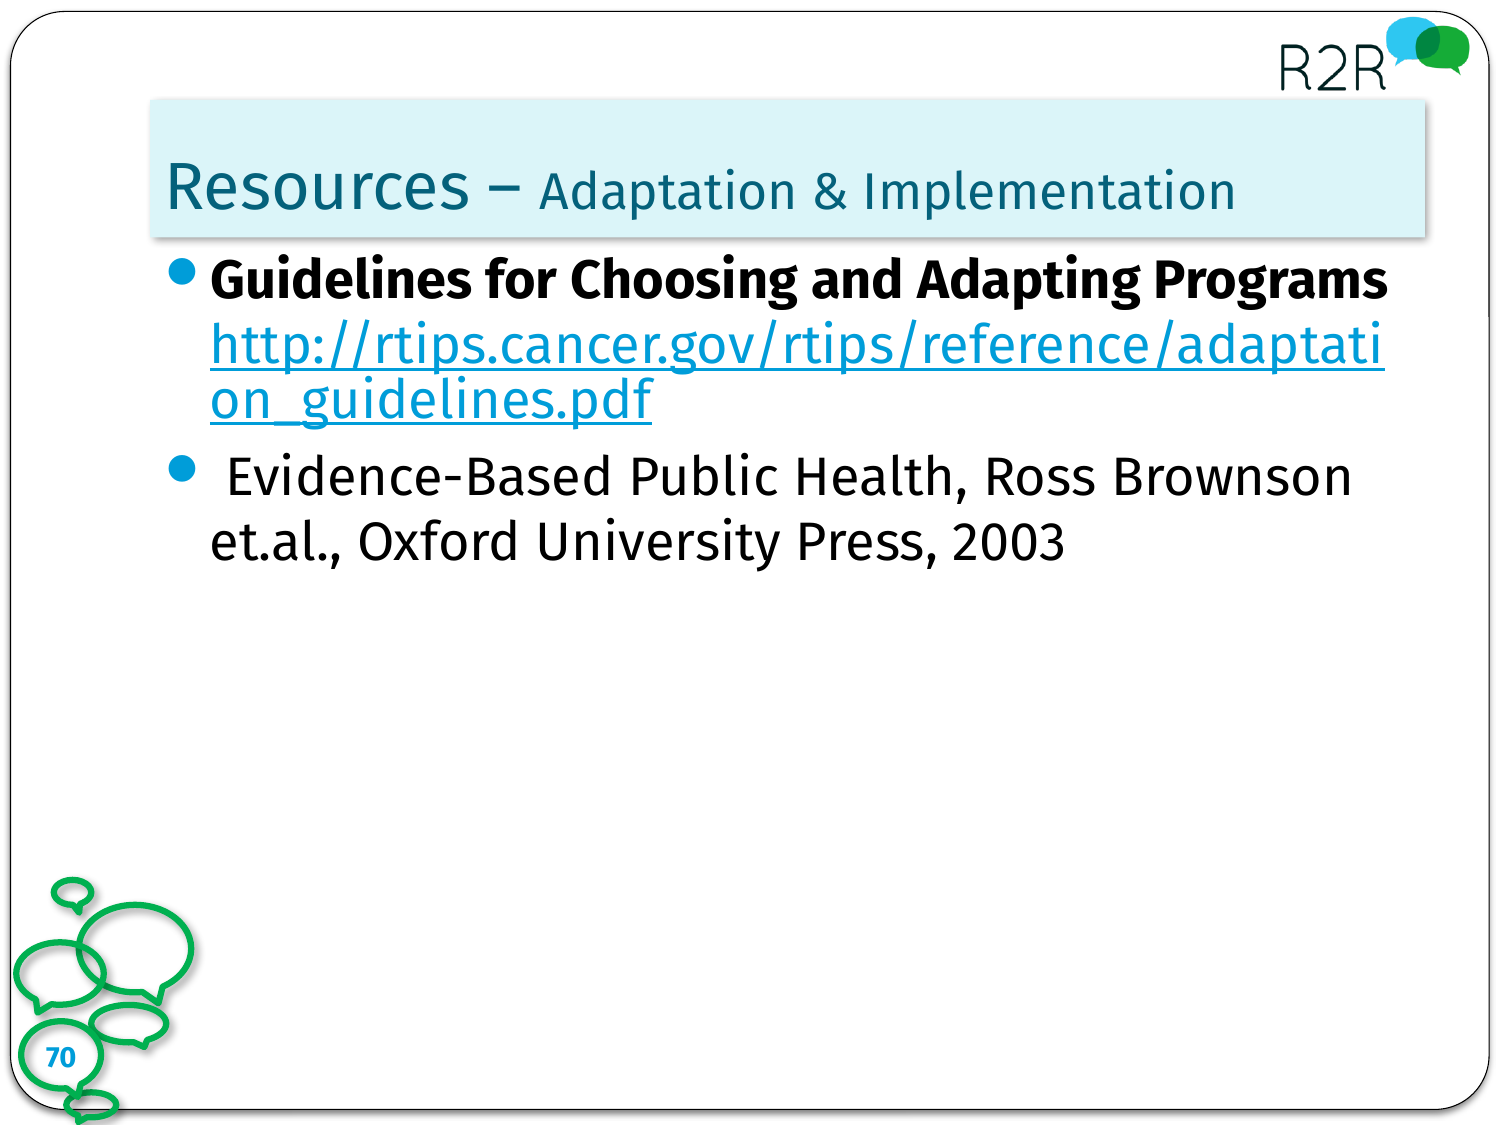

# Resources – Adaptation & Implementation
Guidelines for Choosing and Adapting Programs http://rtips.cancer.gov/rtips/reference/adaptation_guidelines.pdf
 Evidence-Based Public Health, Ross Brownson et.al., Oxford University Press, 2003

70